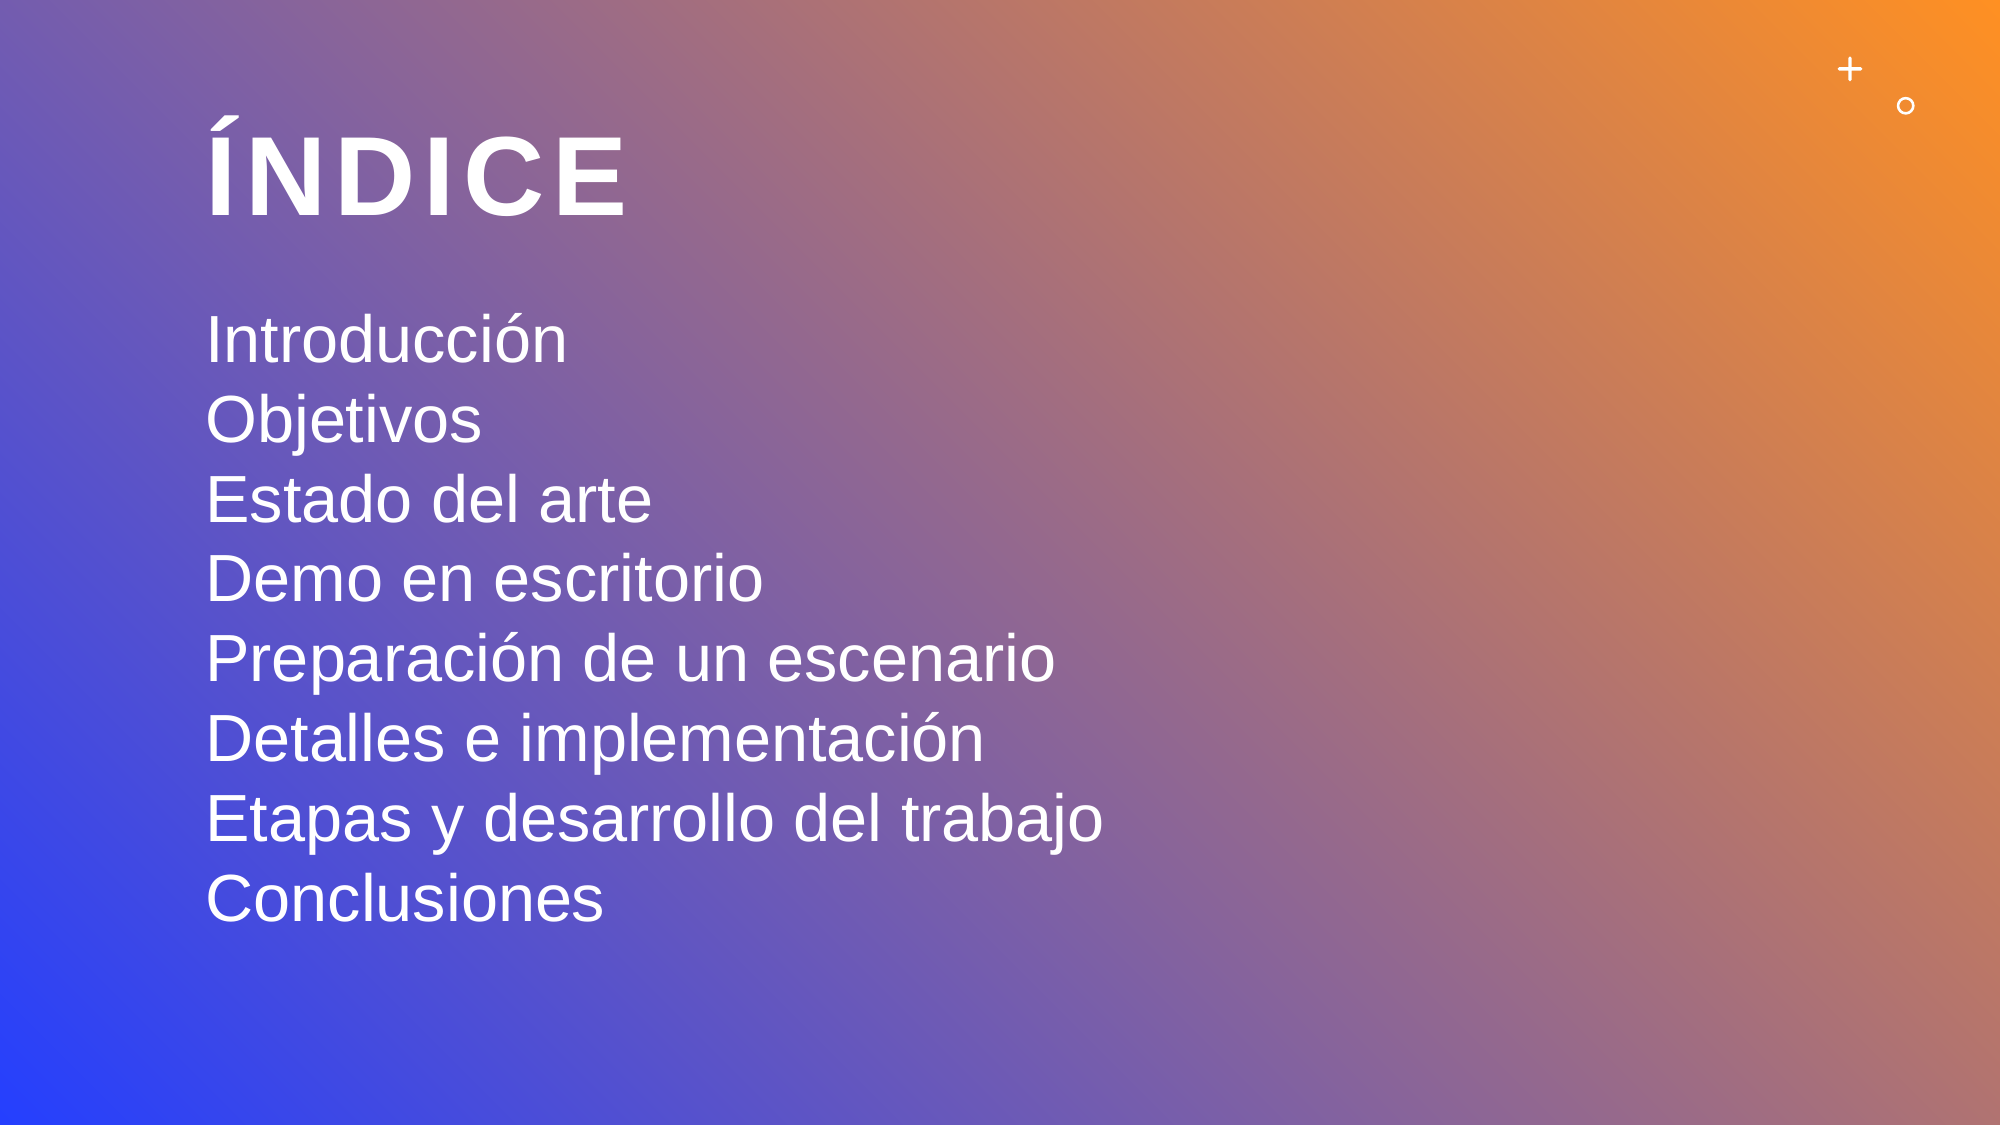

# ÍNDICE
Introducción
Objetivos
Estado del arte
Demo en escritorio
Preparación de un escenario
Detalles e implementación
Etapas y desarrollo del trabajo
Conclusiones